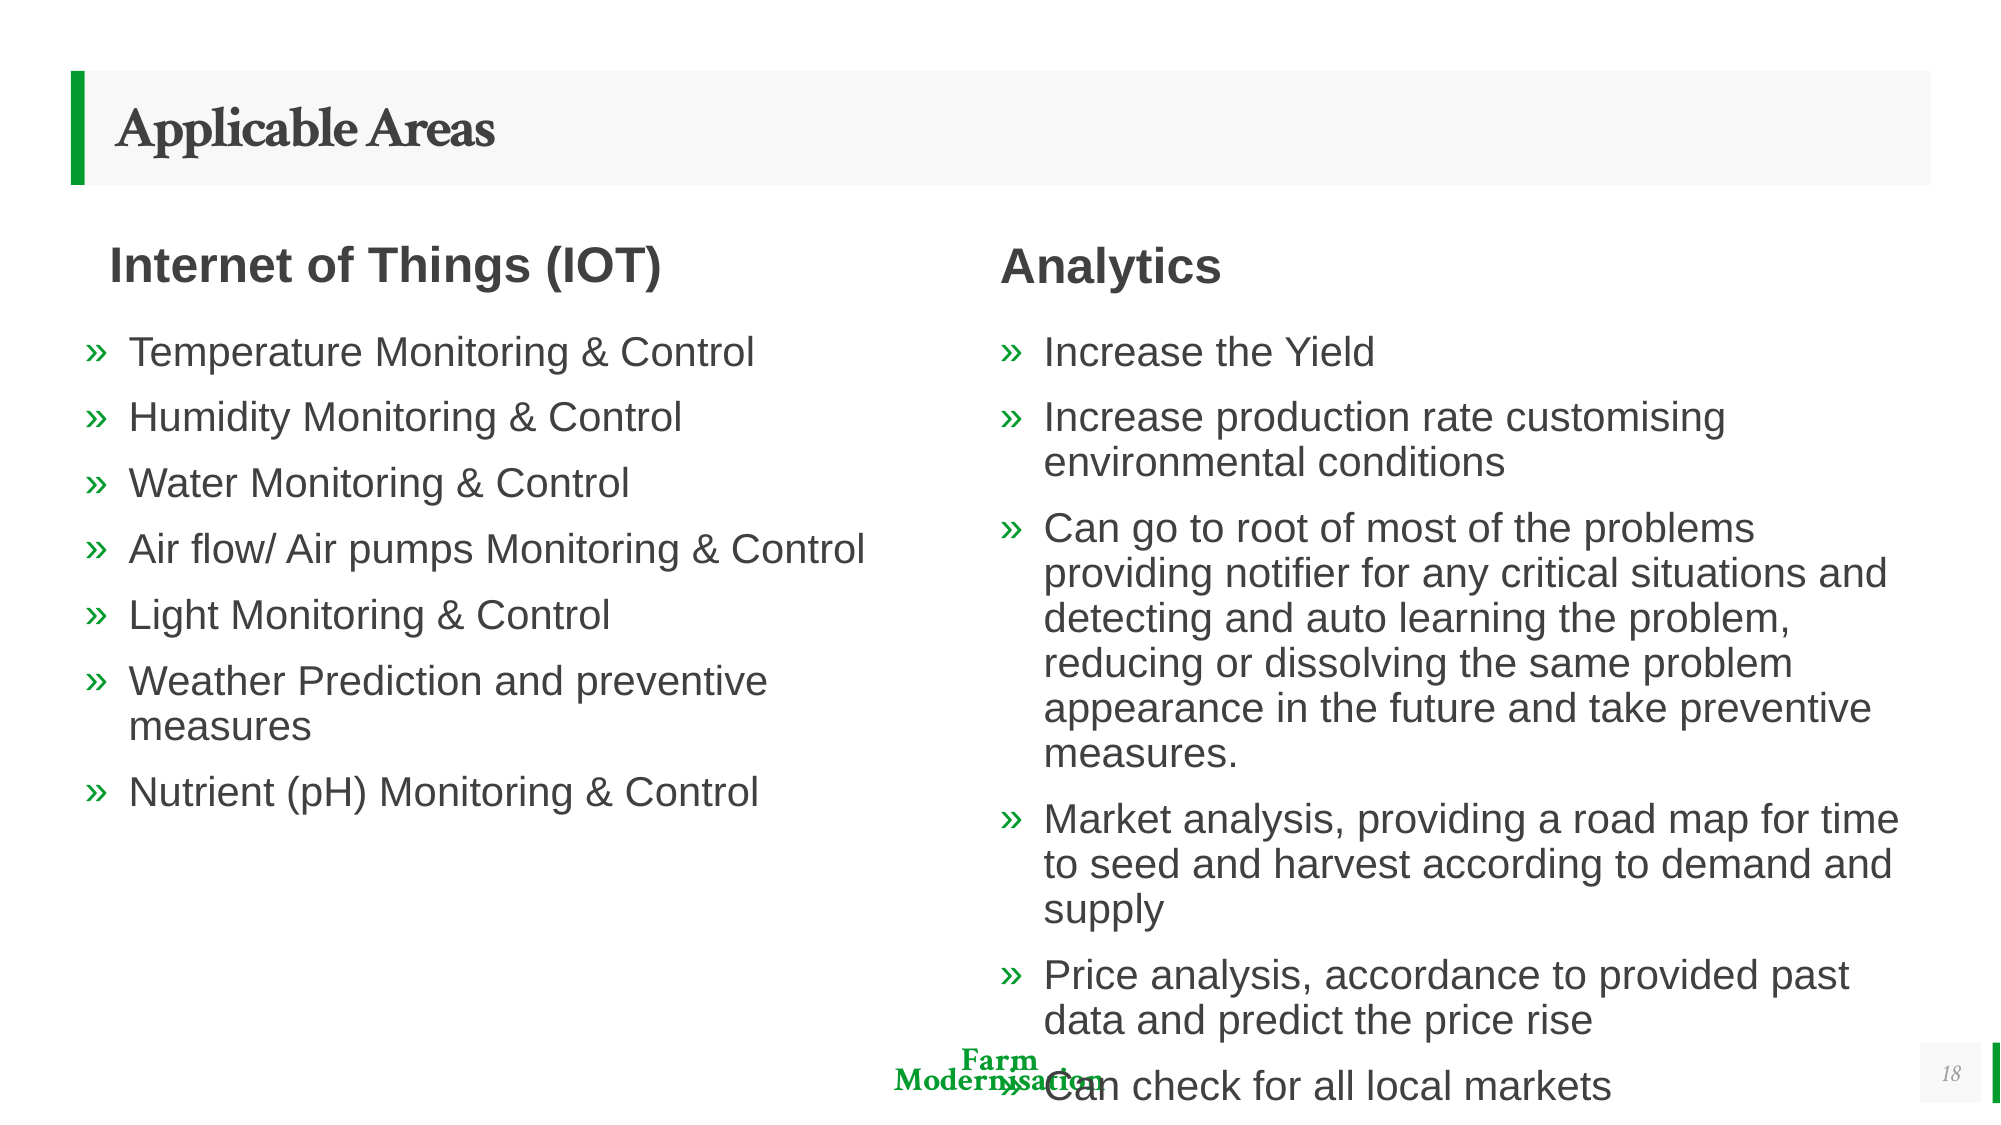

# Applicable Areas
Internet of Things (IOT)
Analytics
Temperature Monitoring & Control
Humidity Monitoring & Control
Water Monitoring & Control
Air flow/ Air pumps Monitoring & Control
Light Monitoring & Control
Weather Prediction and preventive measures
Nutrient (pH) Monitoring & Control

Increase the Yield
Increase production rate customising environmental conditions
Can go to root of most of the problems providing notifier for any critical situations and detecting and auto learning the problem, reducing or dissolving the same problem appearance in the future and take preventive measures.
Market analysis, providing a road map for time to seed and harvest according to demand and supply
Price analysis, accordance to provided past data and predict the price rise
Can check for all local markets

18